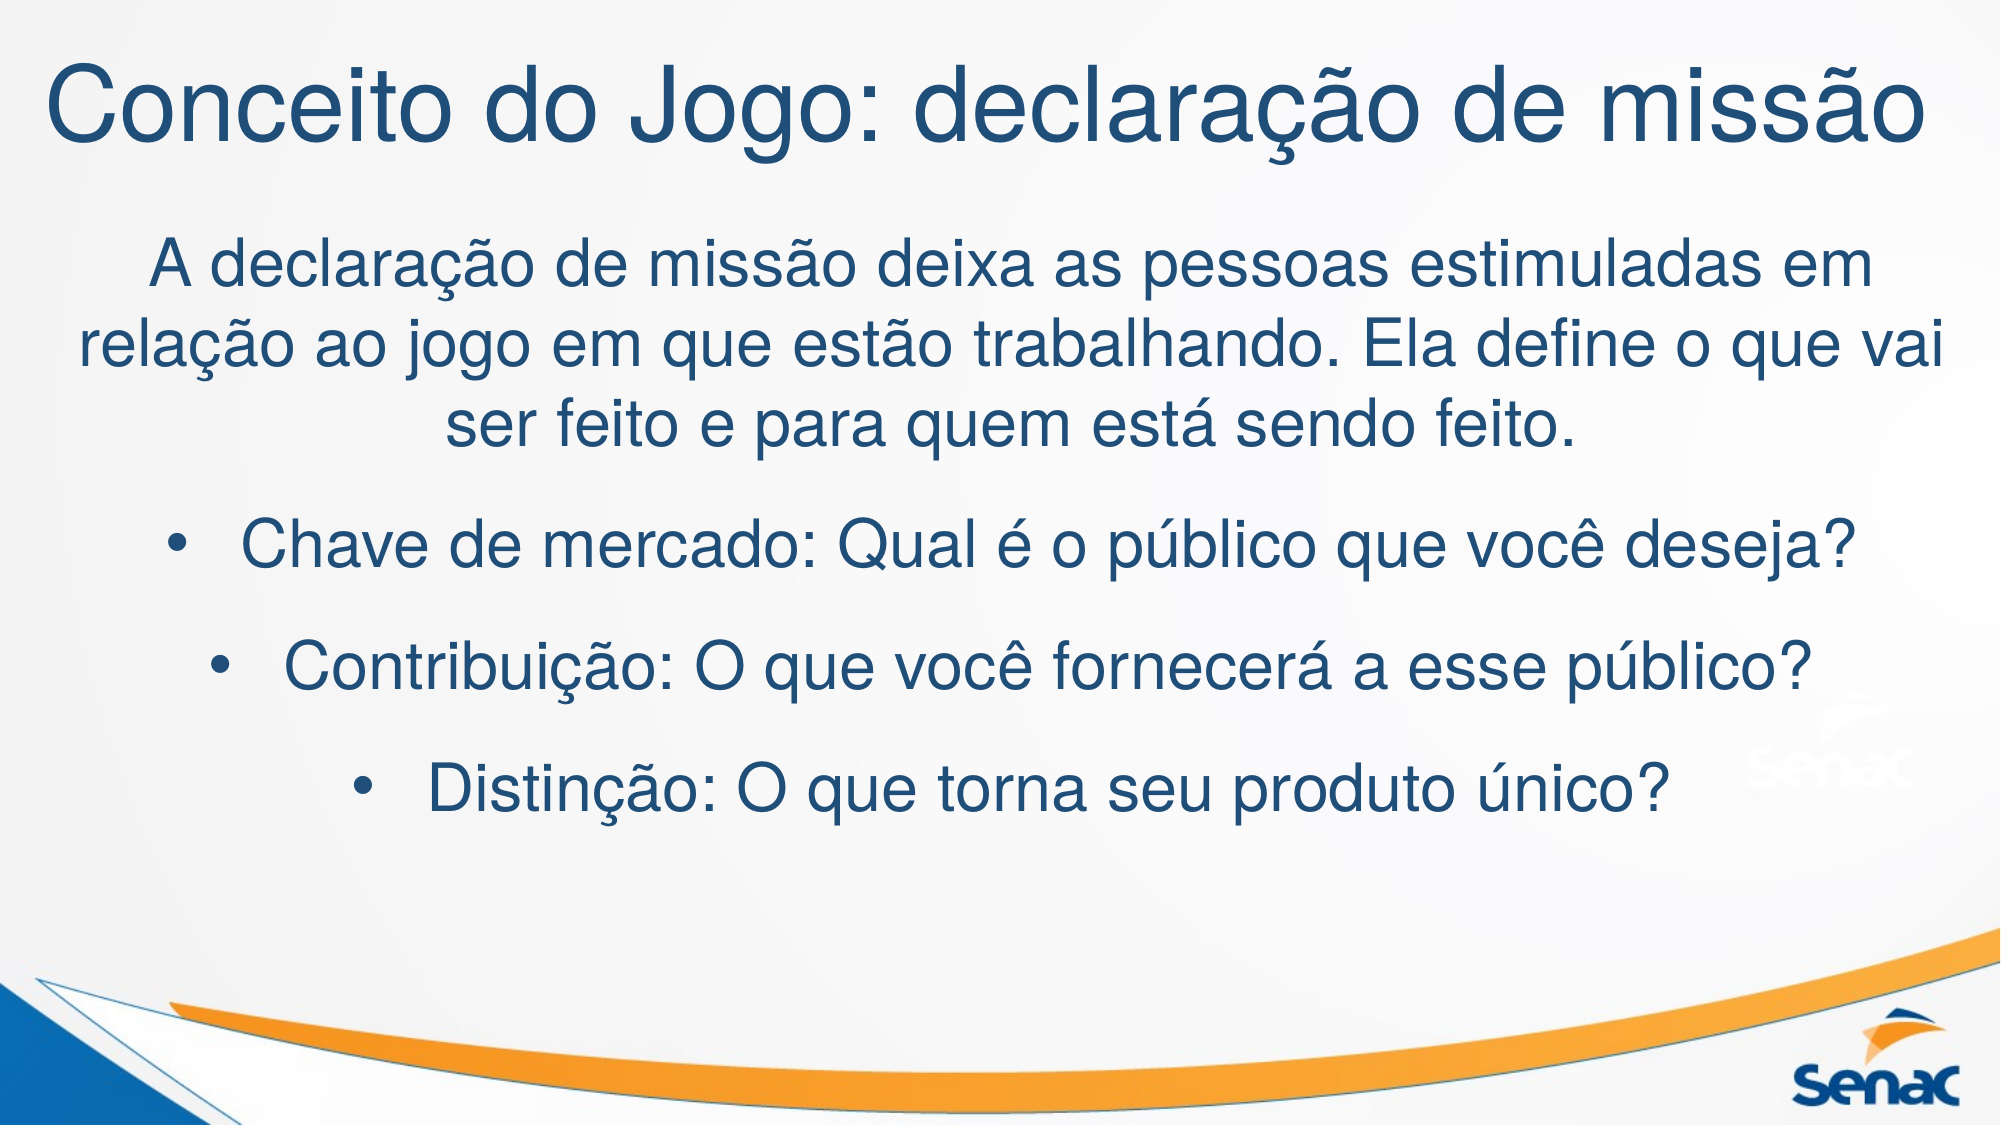

# Conceito do Jogo: declaração de missão
A declaração de missão deixa as pessoas estimuladas em relação ao jogo em que estão trabalhando. Ela define o que vai ser feito e para quem está sendo feito.
Chave de mercado: Qual é o público que você deseja?
Contribuição: O que você fornecerá a esse público?
Distinção: O que torna seu produto único?